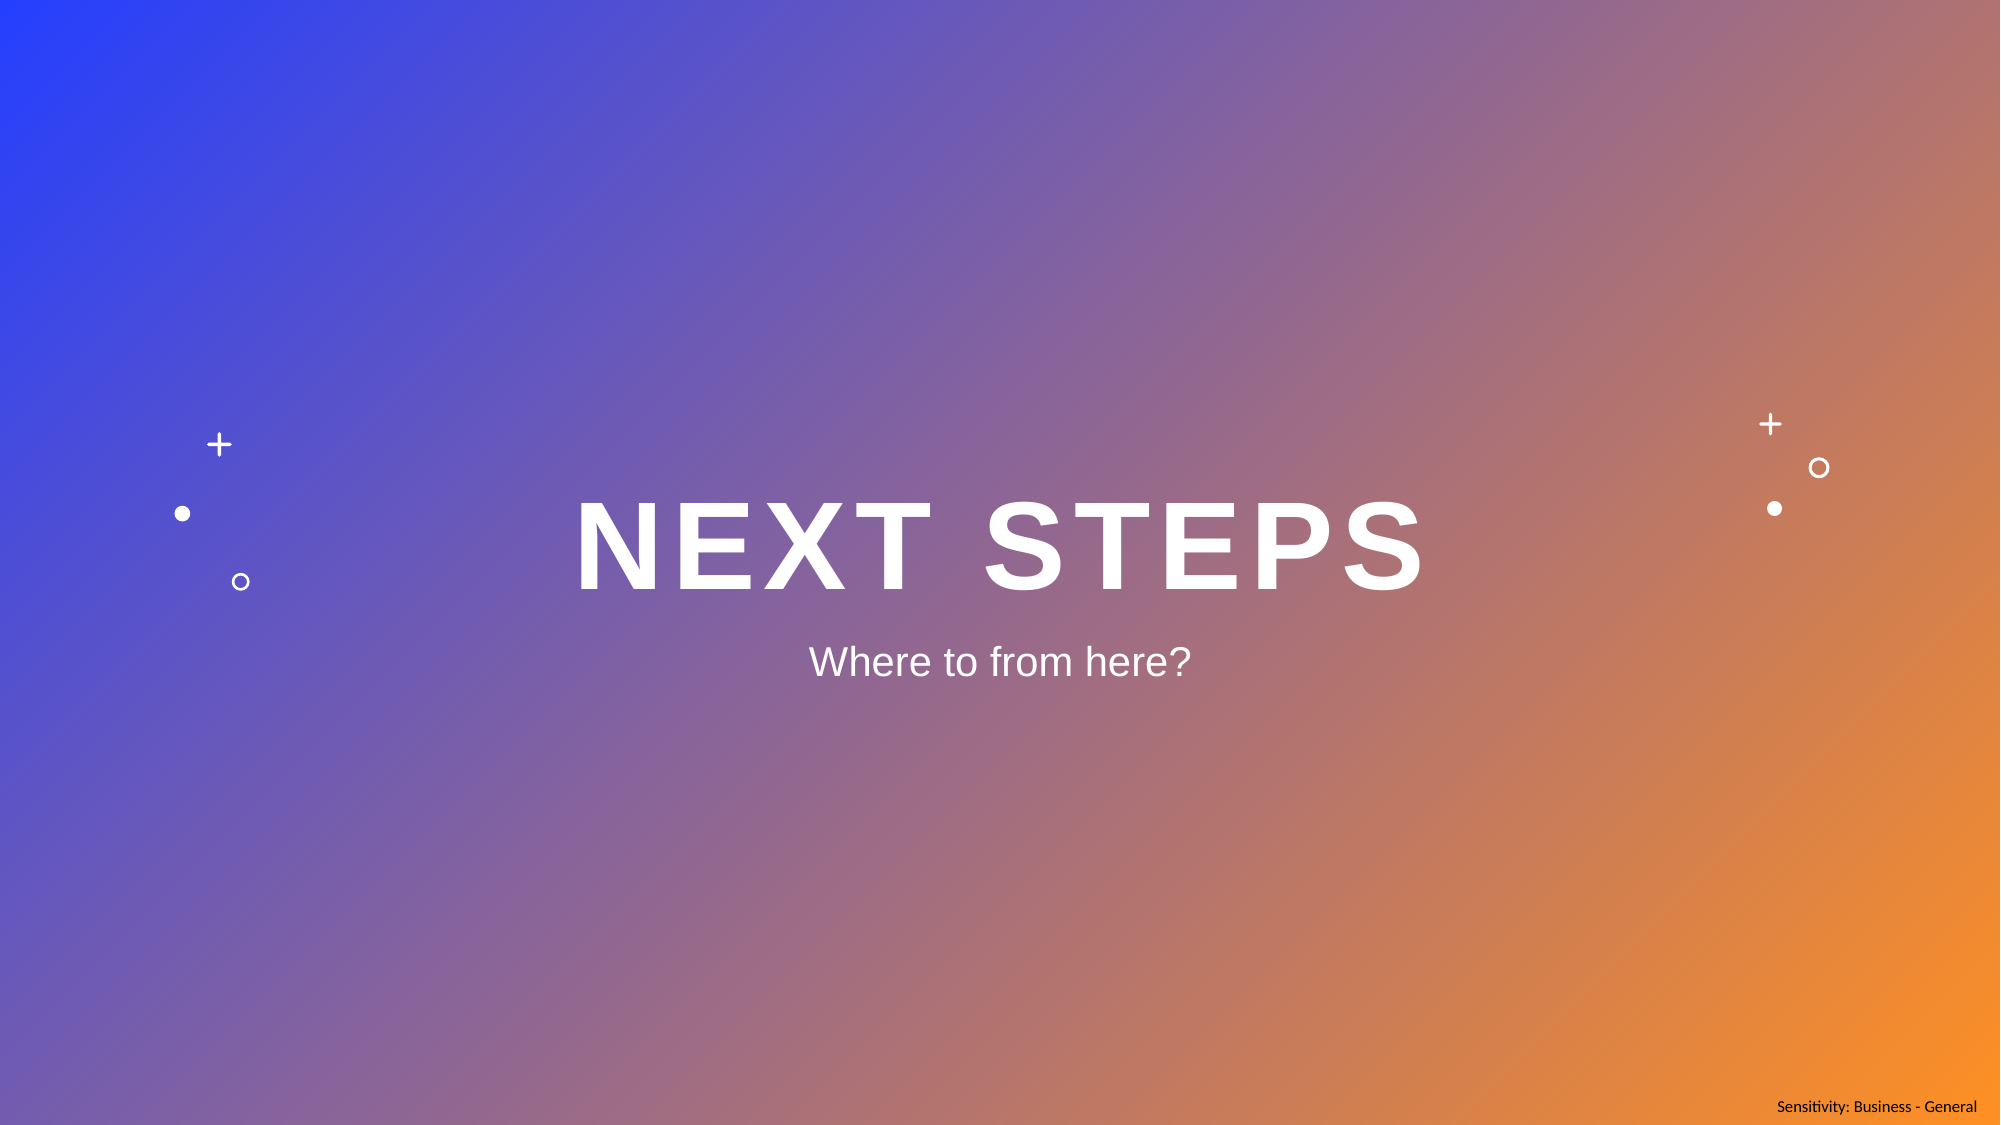

# Next Steps
Where to from here?